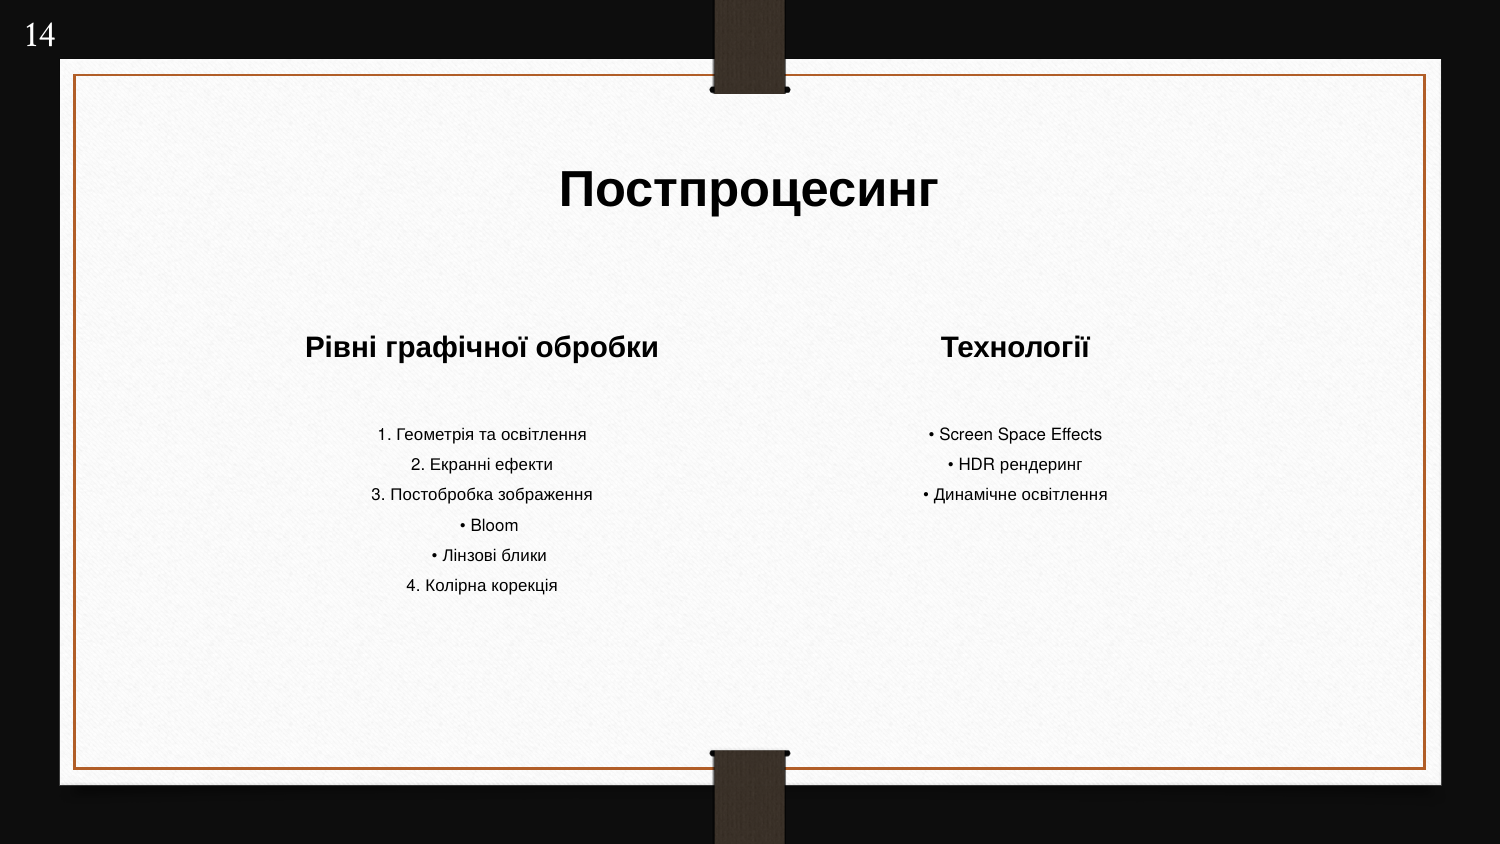

14
Постпроцесинг
Рівні графічної обробки
Технології
1. Геометрія та освітлення
2. Екранні ефекти
3. Постобробка зображення
   • Bloom
   • Лінзові блики
4. Колірна корекція
• Screen Space Effects
• HDR рендеринг
• Динамічне освітлення